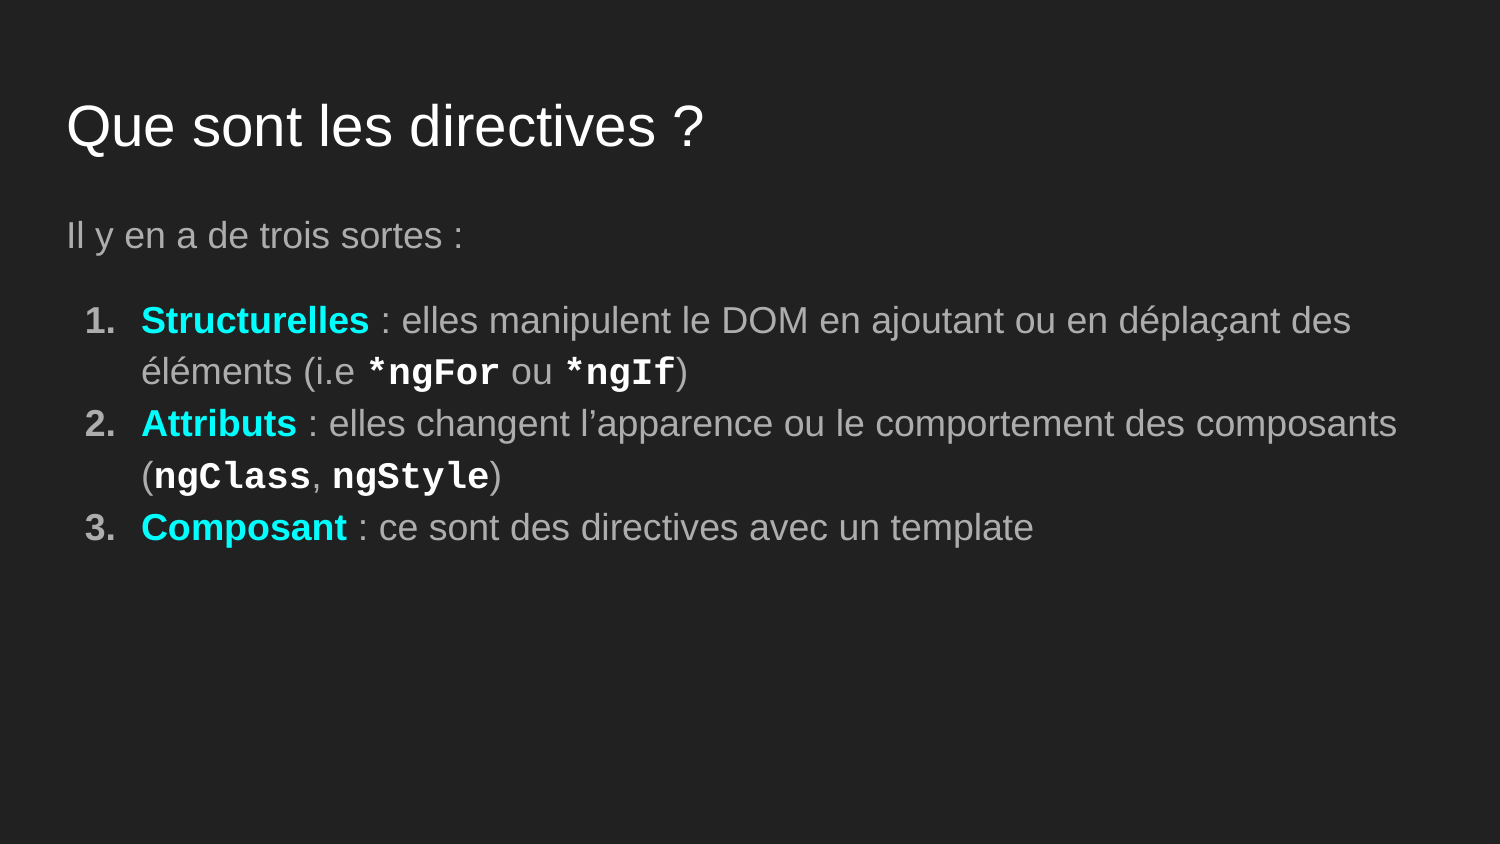

# Que sont les directives ?
Il y en a de trois sortes :
Structurelles : elles manipulent le DOM en ajoutant ou en déplaçant des éléments (i.e *ngFor ou *ngIf)
Attributs : elles changent l’apparence ou le comportement des composants (ngClass, ngStyle)
Composant : ce sont des directives avec un template